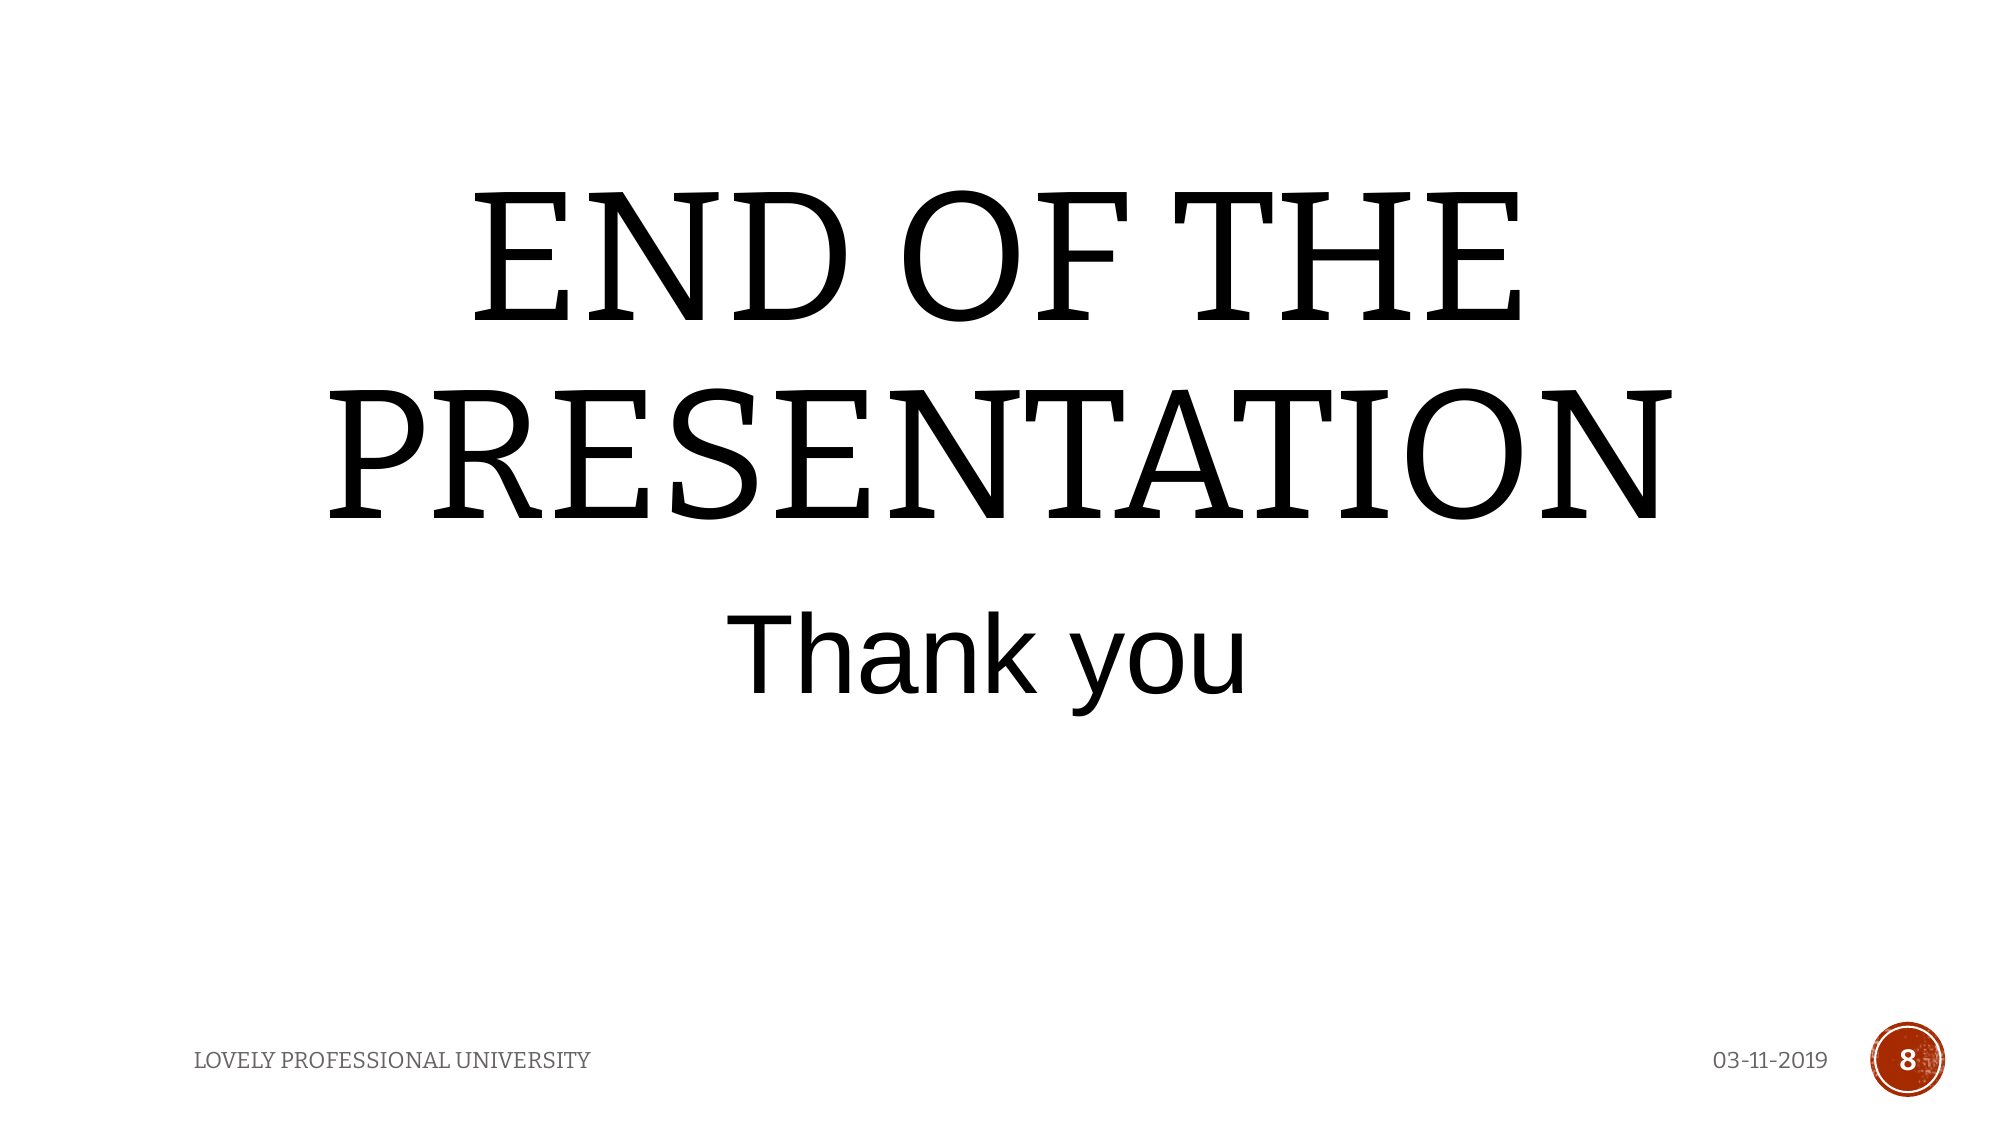

# End of the presentation
Thank you
LOVELY PROFESSIONAL UNIVERSITY
03-11-2019
8